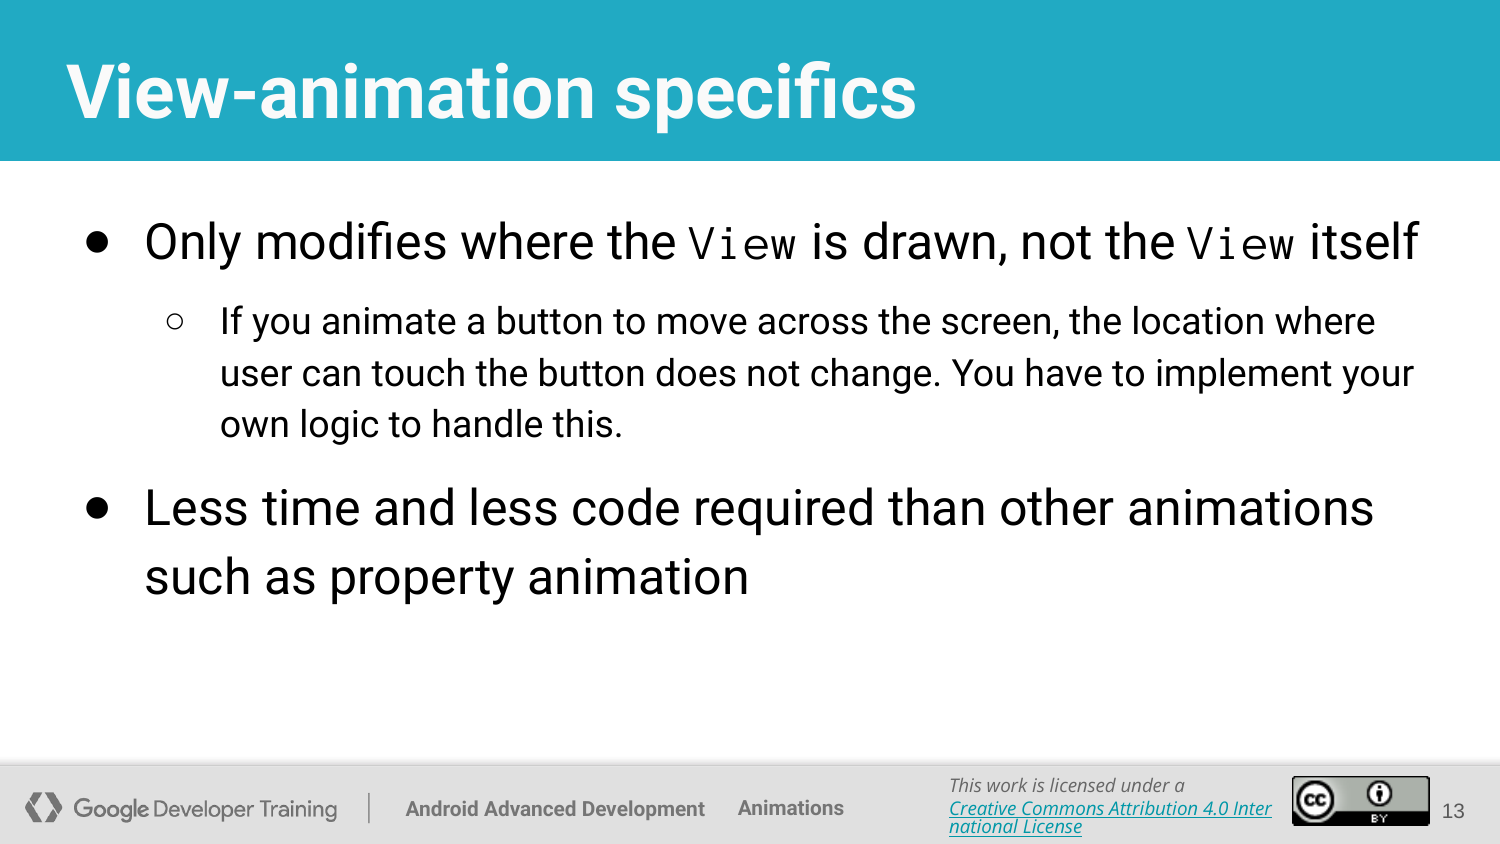

# View-animation specifics
Only modifies where the View is drawn, not the View itself
If you animate a button to move across the screen, the location where user can touch the button does not change. You have to implement your own logic to handle this.
Less time and less code required than other animations such as property animation
13